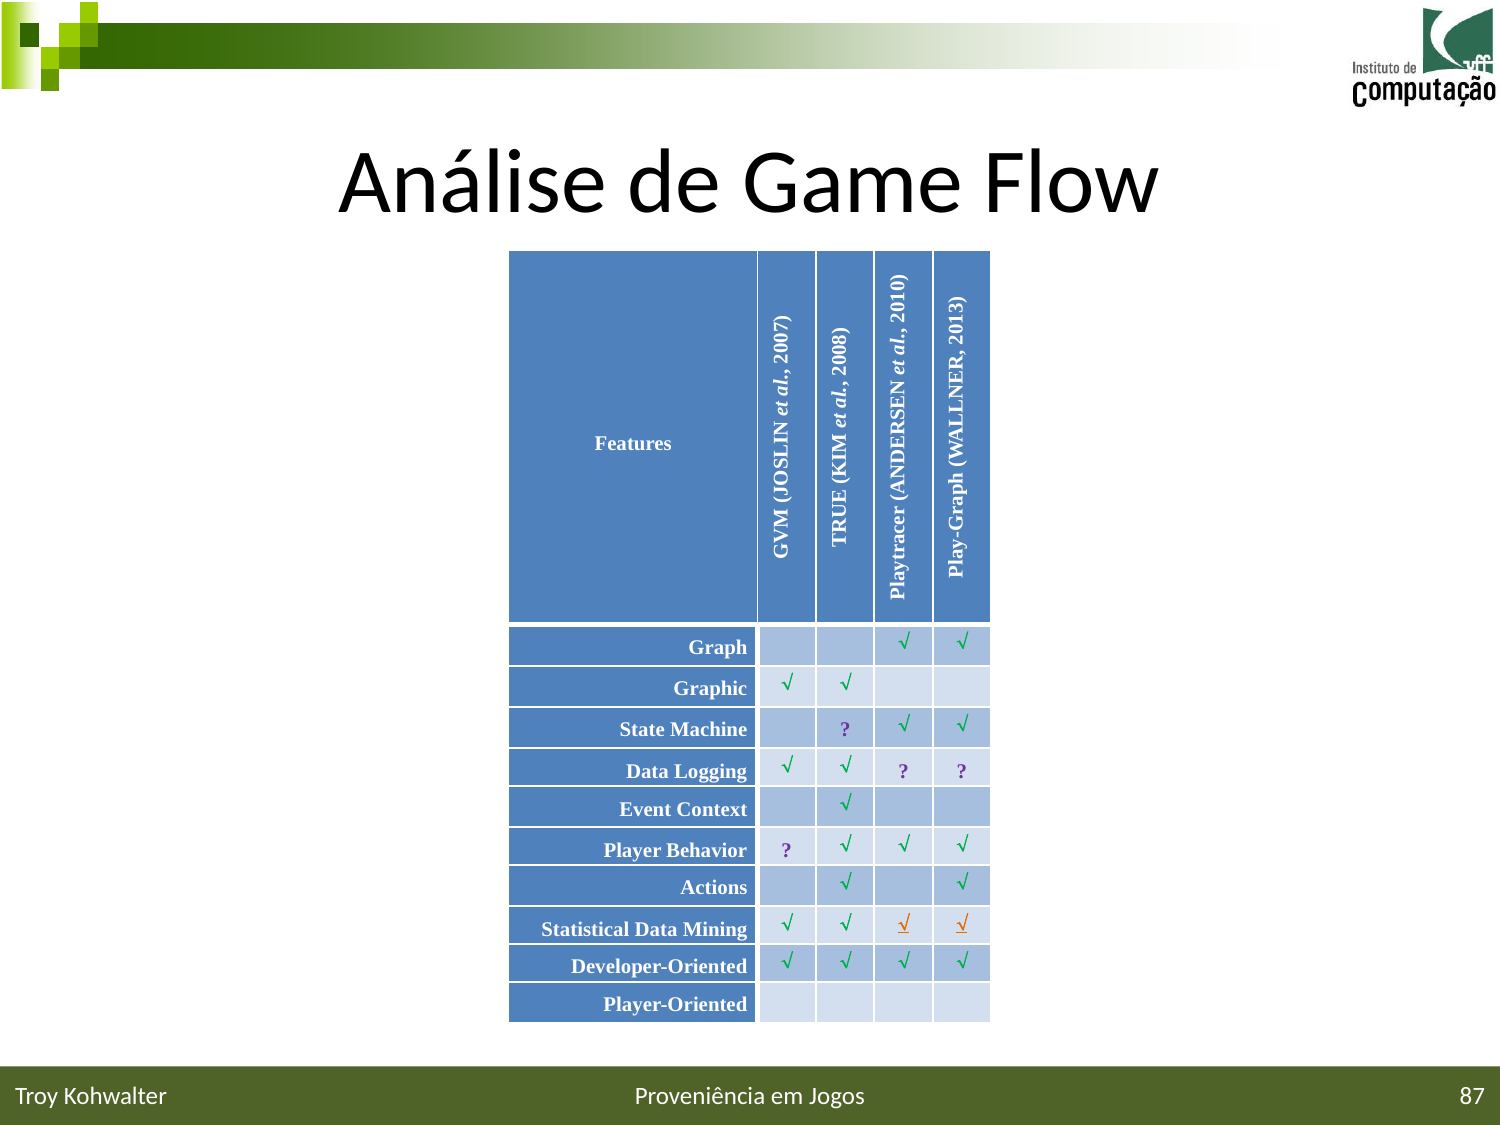

# Análise de Game Flow
| Features | GVM (JOSLIN et al., 2007) | TRUE (KIM et al., 2008) | Playtracer (ANDERSEN et al., 2010) | Play-Graph (WALLNER, 2013) |
| --- | --- | --- | --- | --- |
| Graph |  |  | √ | √ |
| Graphic | √ | √ |  |  |
| State Machine |  | ? | √ | √ |
| Data Logging | √ | √ | ? | ? |
| Event Context |  | √ |  |  |
| Player Behavior | ? | √ | √ | √ |
| Actions |  | √ |  | √ |
| Statistical Data Mining | √ | √ | √ | √ |
| Developer-Oriented | √ | √ | √ | √ |
| Player-Oriented |  |  |  |  |
Troy Kohwalter
Proveniência em Jogos
87